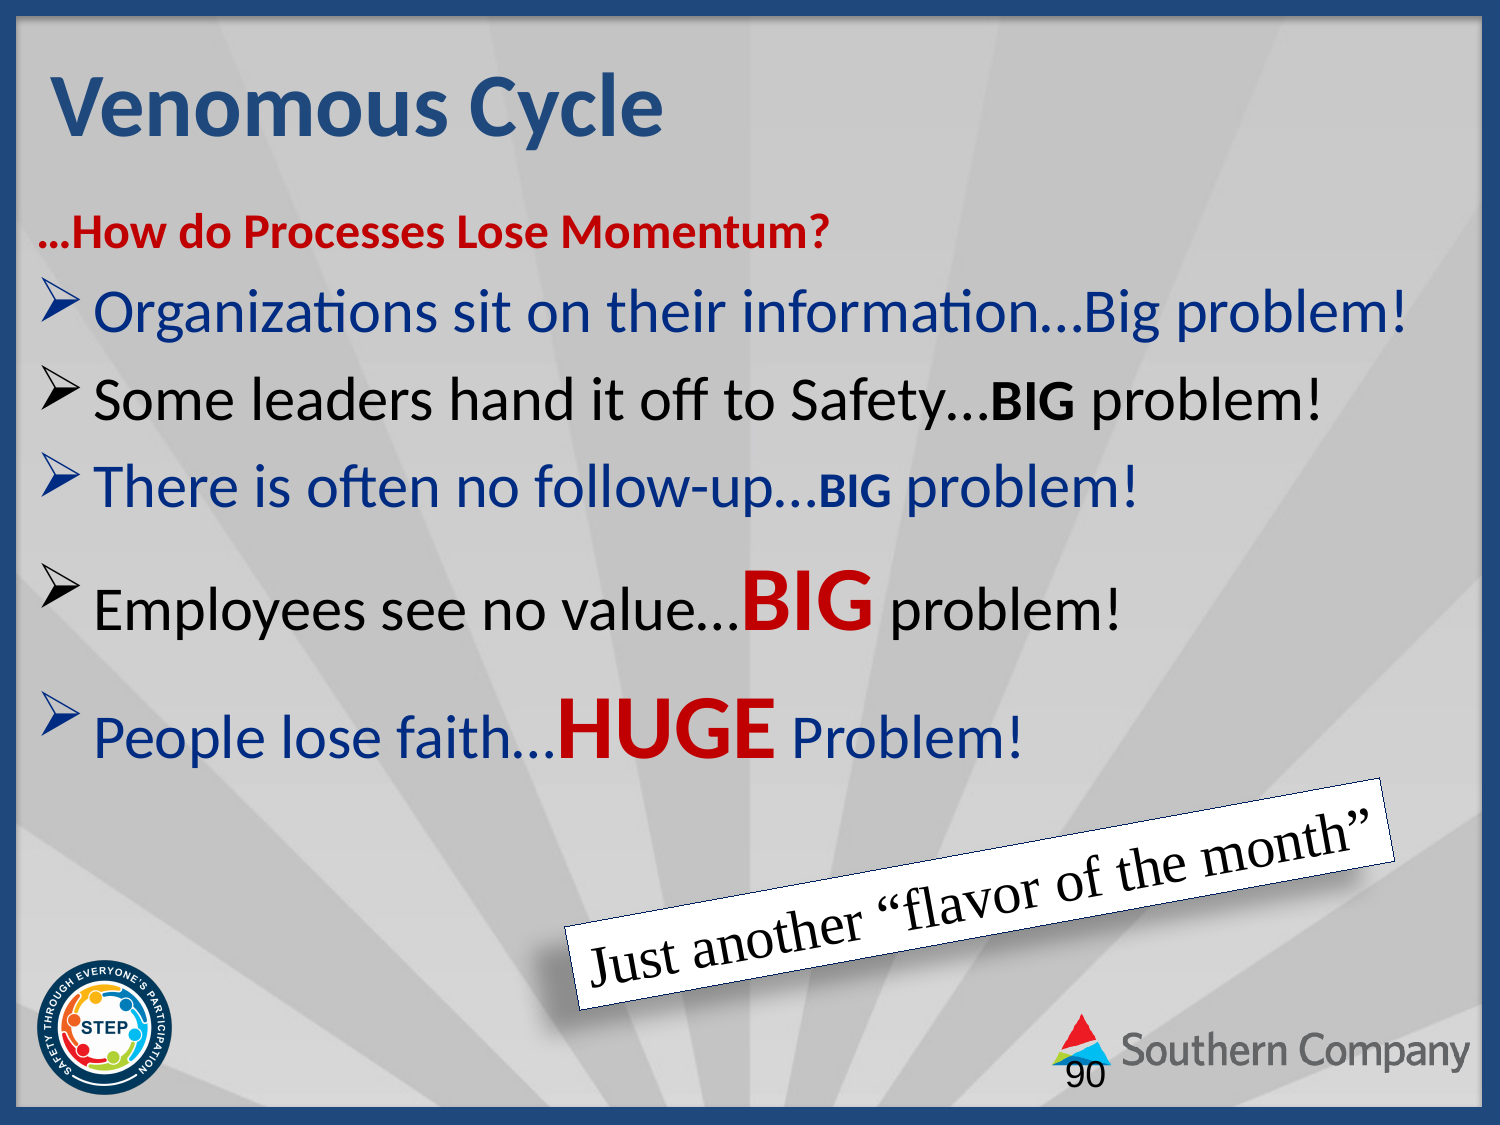

# Venomous Cycle
…How do Processes Lose Momentum?
Organizations sit on their information…Big problem!
Some leaders hand it off to Safety…BIG problem!
There is often no follow-up…BIG problem!
Employees see no value…BIG problem!
People lose faith…HUGE Problem!
Just another “flavor of the month”
90